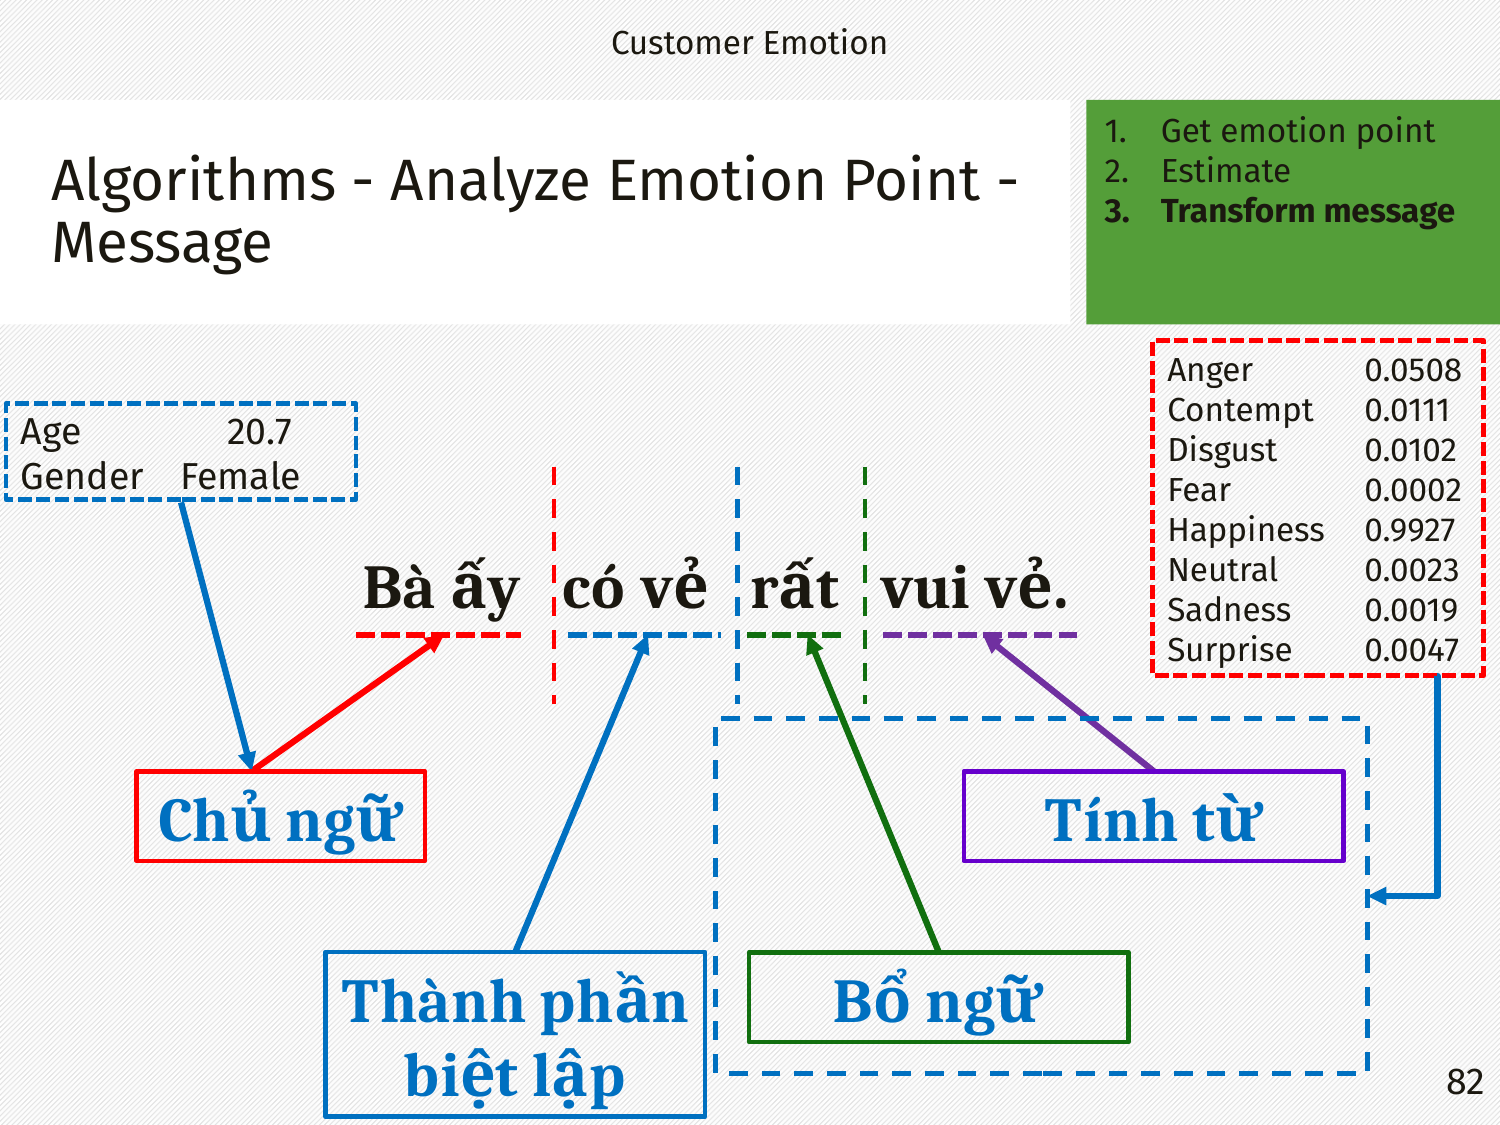

Customer Emotion
Algorithms - Analyze Emotion Point - Message
Get emotion point
Estimate
Transform message
Anger 	0.0508
Contempt	0.0111
Disgust	0.0102
Fear	0.0002
Happiness	0.9927
Neutral	0.0023
Sadness	0.0019
Surprise	0.0047
Age	20.7
Gender	Female
Bà ấy   có vẻ   rất   vui vẻ.

Chủ ngữ
Tính từ
Thành phần biệt lập
Bổ ngữ
82